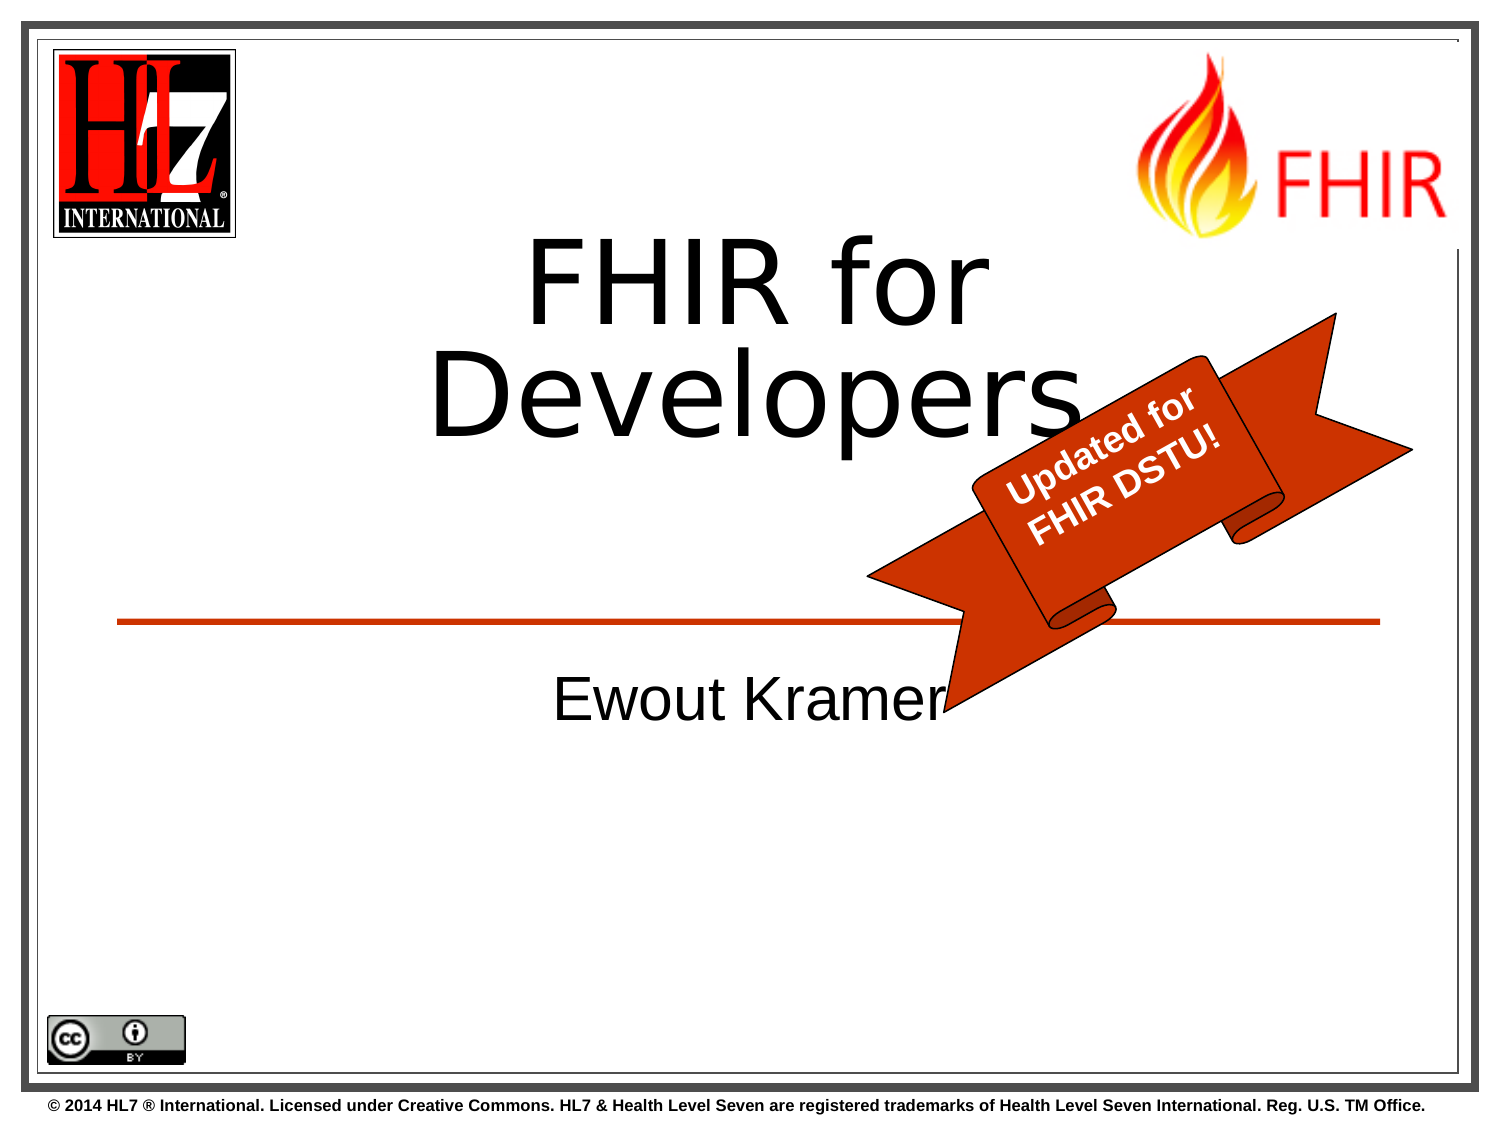

# FHIR for Developers
Updated for FHIR DSTU!
Ewout Kramer